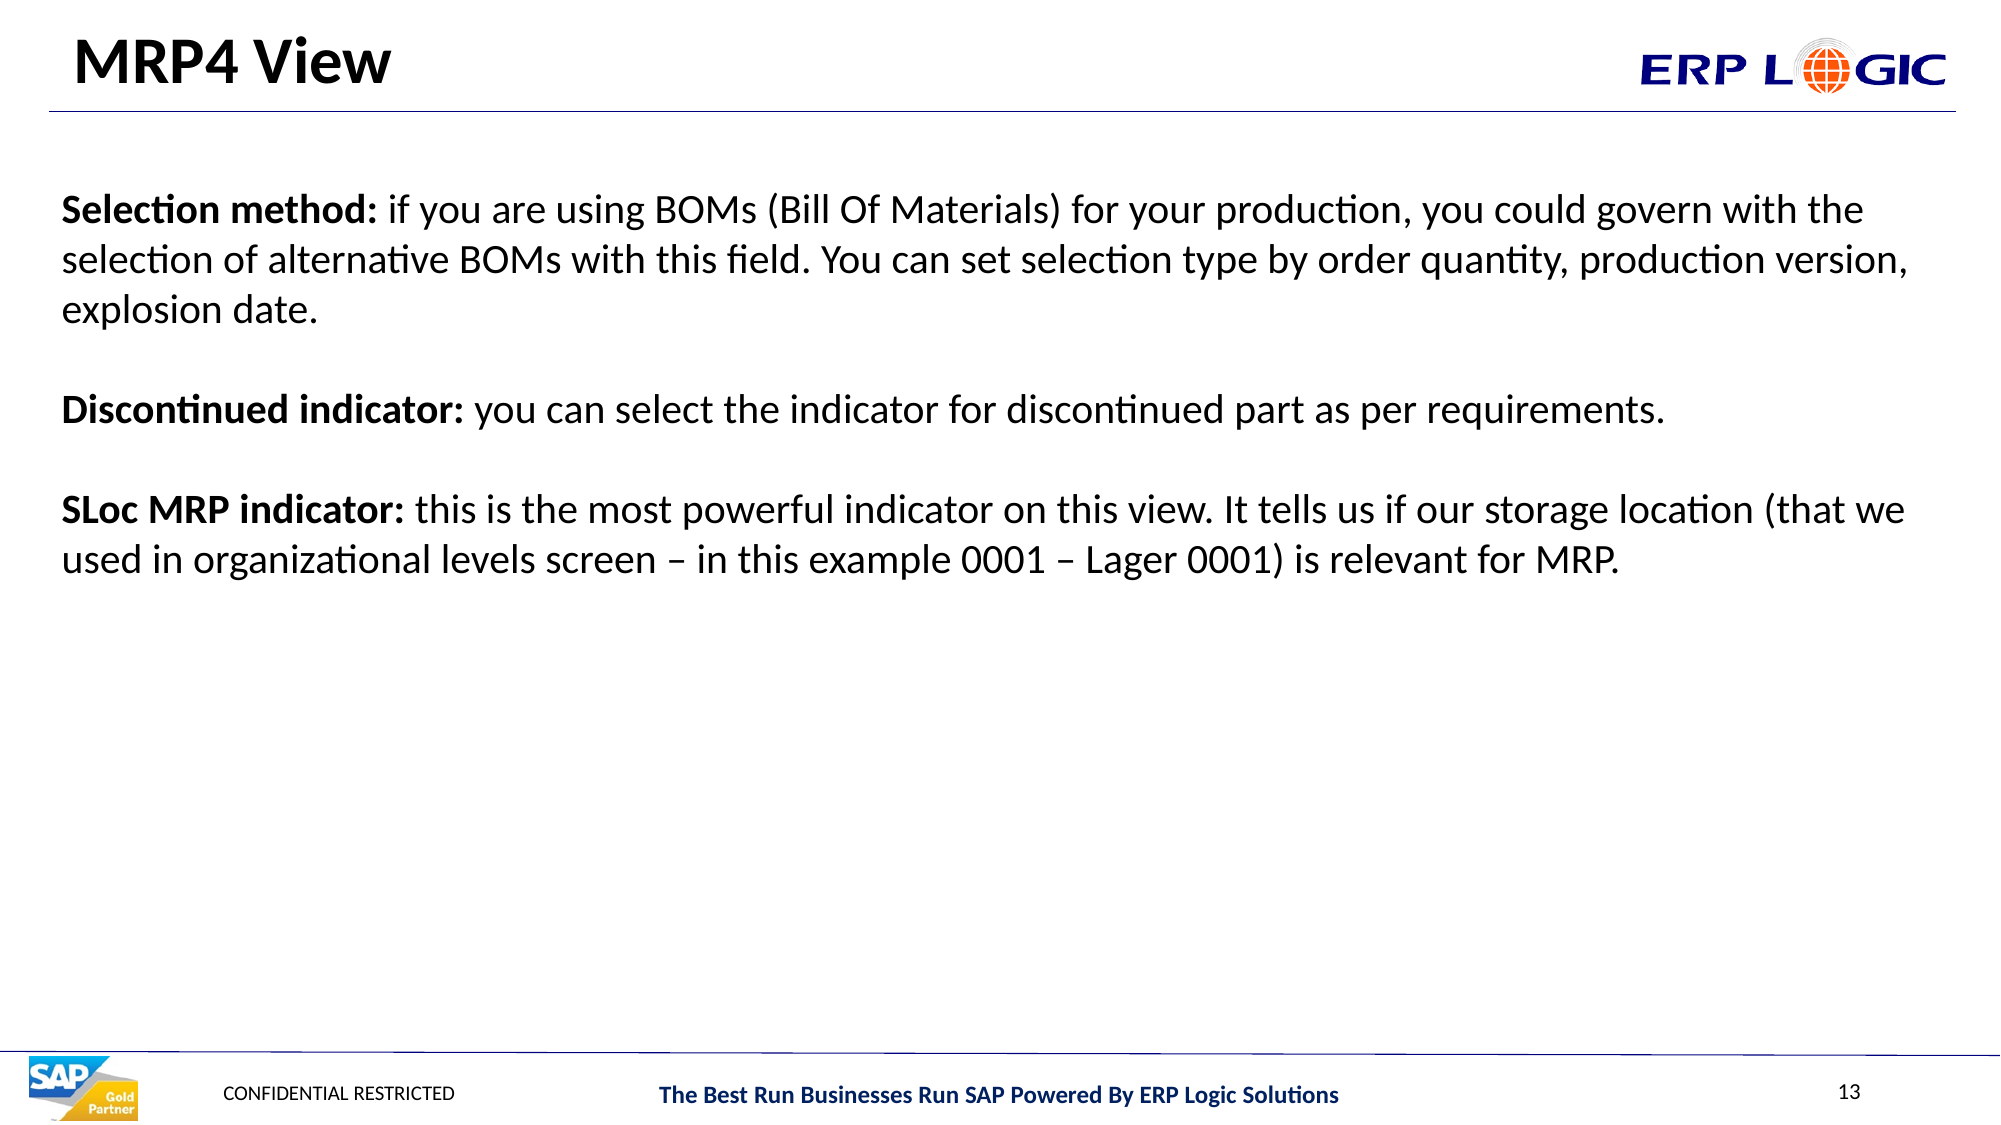

# MRP4 View
Selection method: if you are using BOMs (Bill Of Materials) for your production, you could govern with the selection of alternative BOMs with this field. You can set selection type by order quantity, production version, explosion date.

Discontinued indicator: you can select the indicator for discontinued part as per requirements.

SLoc MRP indicator: this is the most powerful indicator on this view. It tells us if our storage location (that we used in organizational levels screen – in this example 0001 – Lager 0001) is relevant for MRP.